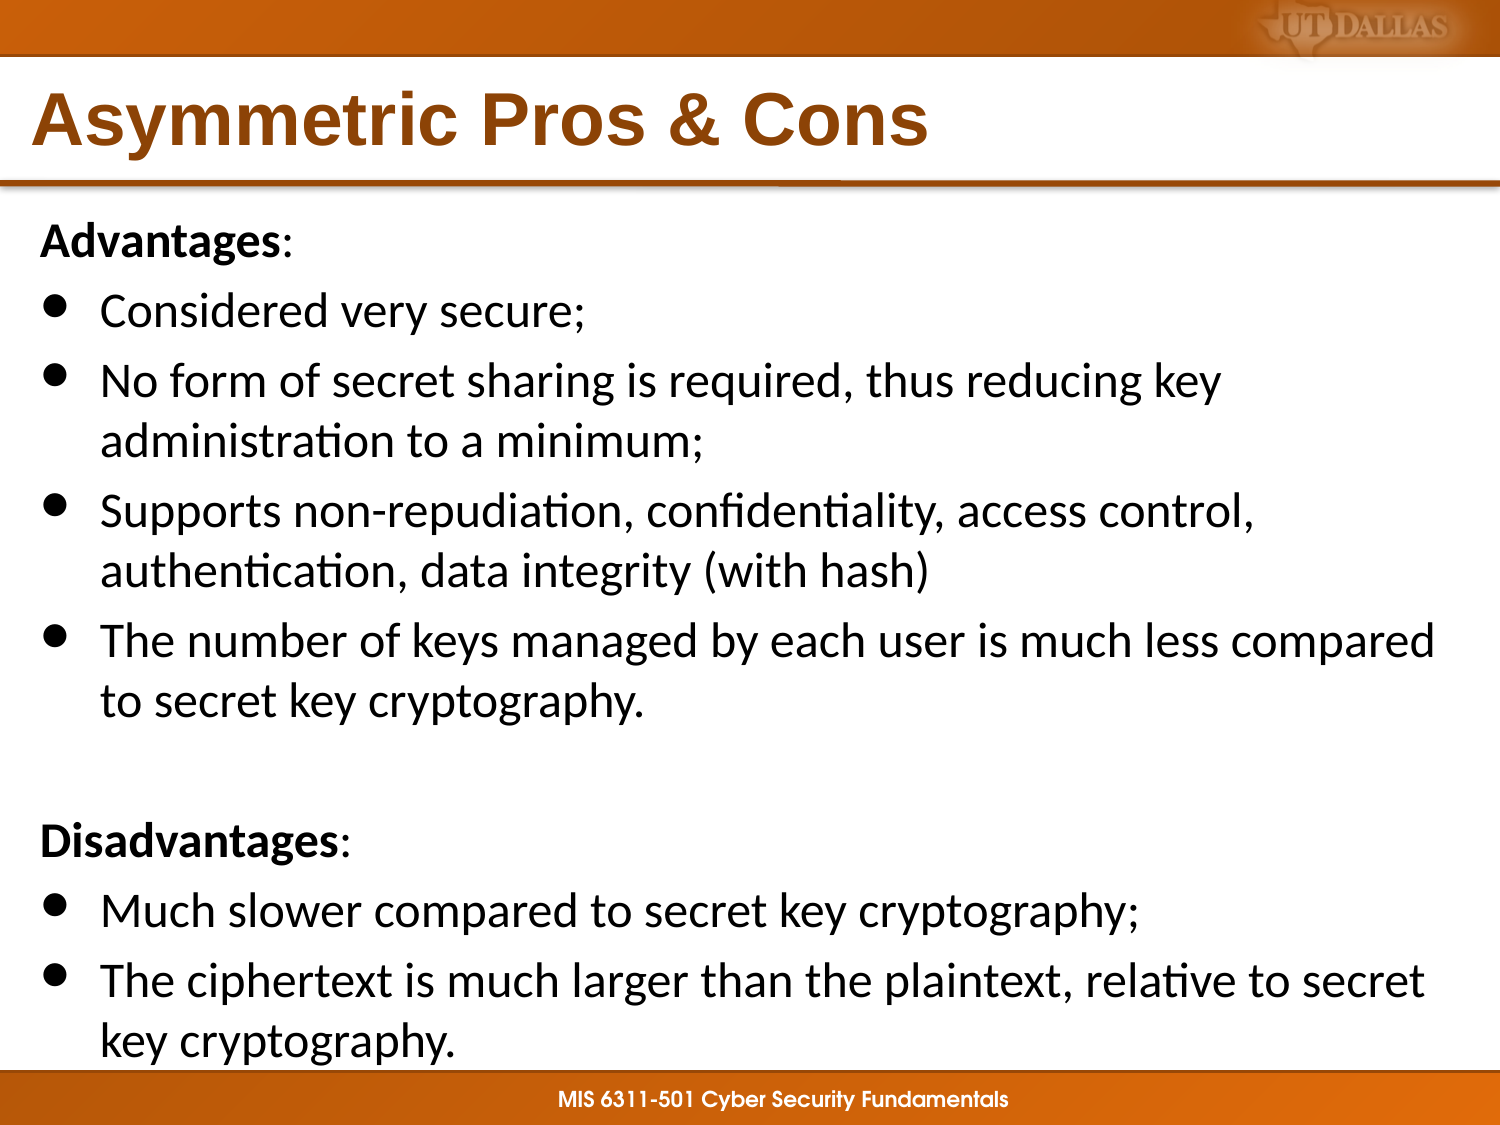

# Asymmetric Pros & Cons
Advantages:
Considered very secure;
No form of secret sharing is required, thus reducing key administration to a minimum;
Supports non-repudiation, confidentiality, access control, authentication, data integrity (with hash)
The number of keys managed by each user is much less compared to secret key cryptography.

Disadvantages:
Much slower compared to secret key cryptography;
The ciphertext is much larger than the plaintext, relative to secret key cryptography.